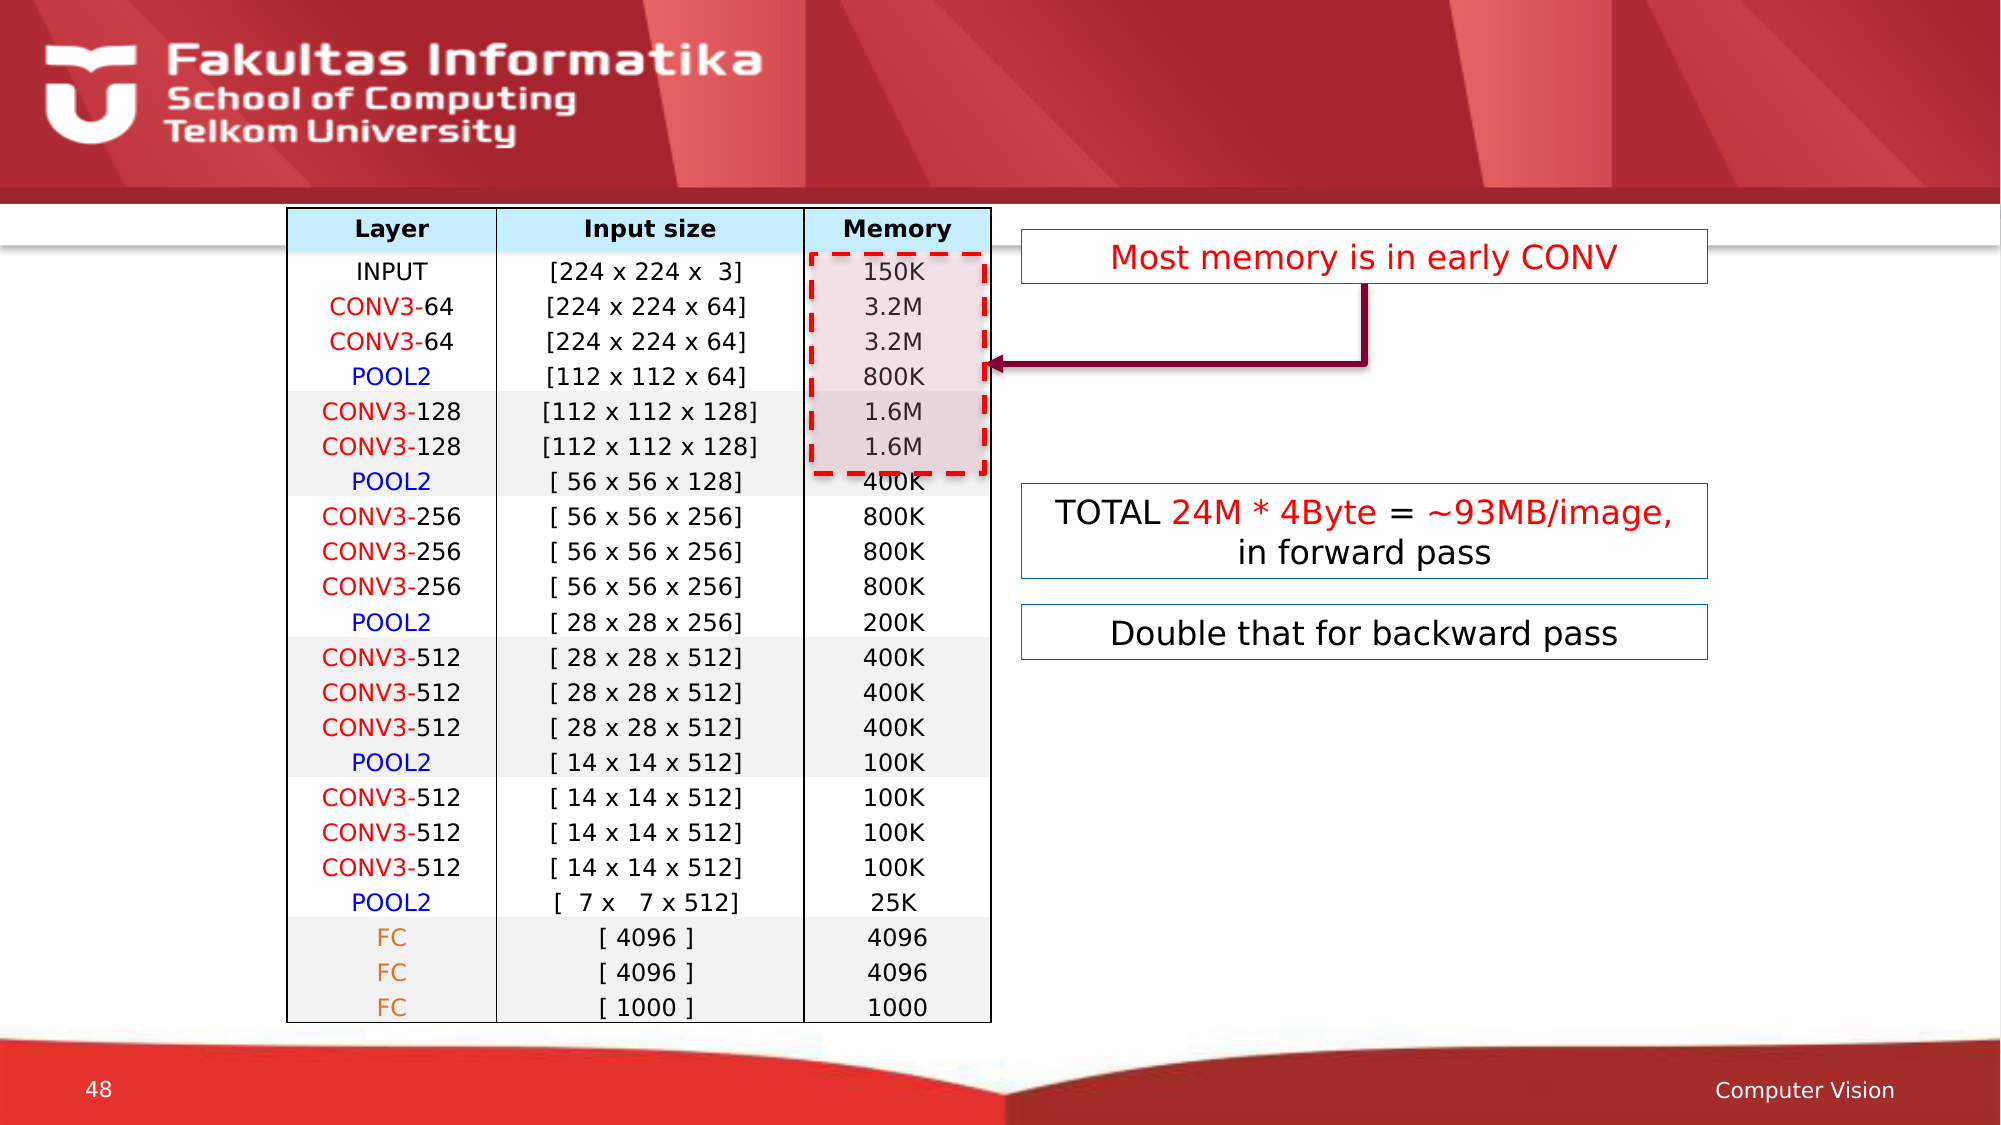

| Layer | Input size | Memory |
| --- | --- | --- |
| INPUT | [224 x 224 x 3] | 150K |
| CONV3-64 | [224 x 224 x 64] | 3.2M |
| CONV3-64 | [224 x 224 x 64] | 3.2M |
| POOL2 | [112 x 112 x 64] | 800K |
| CONV3-128 | [112 x 112 x 128] | 1.6M |
| CONV3-128 | [112 x 112 x 128] | 1.6M |
| POOL2 | [ 56 x 56 x 128] | 400K |
| CONV3-256 | [ 56 x 56 x 256] | 800K |
| CONV3-256 | [ 56 x 56 x 256] | 800K |
| CONV3-256 | [ 56 x 56 x 256] | 800K |
| POOL2 | [ 28 x 28 x 256] | 200K |
| CONV3-512 | [ 28 x 28 x 512] | 400K |
| CONV3-512 | [ 28 x 28 x 512] | 400K |
| CONV3-512 | [ 28 x 28 x 512] | 400K |
| POOL2 | [ 14 x 14 x 512] | 100K |
| CONV3-512 | [ 14 x 14 x 512] | 100K |
| CONV3-512 | [ 14 x 14 x 512] | 100K |
| CONV3-512 | [ 14 x 14 x 512] | 100K |
| POOL2 | [ 7 x 7 x 512] | 25K |
| FC | [ 4096 ] | 4096 |
| FC | [ 4096 ] | 4096 |
| FC | [ 1000 ] | 1000 |
Most memory is in early CONV

TOTAL 24M * 4Byte = ~93MB/image, in forward pass
Double that for backward pass
Computer Vision
48